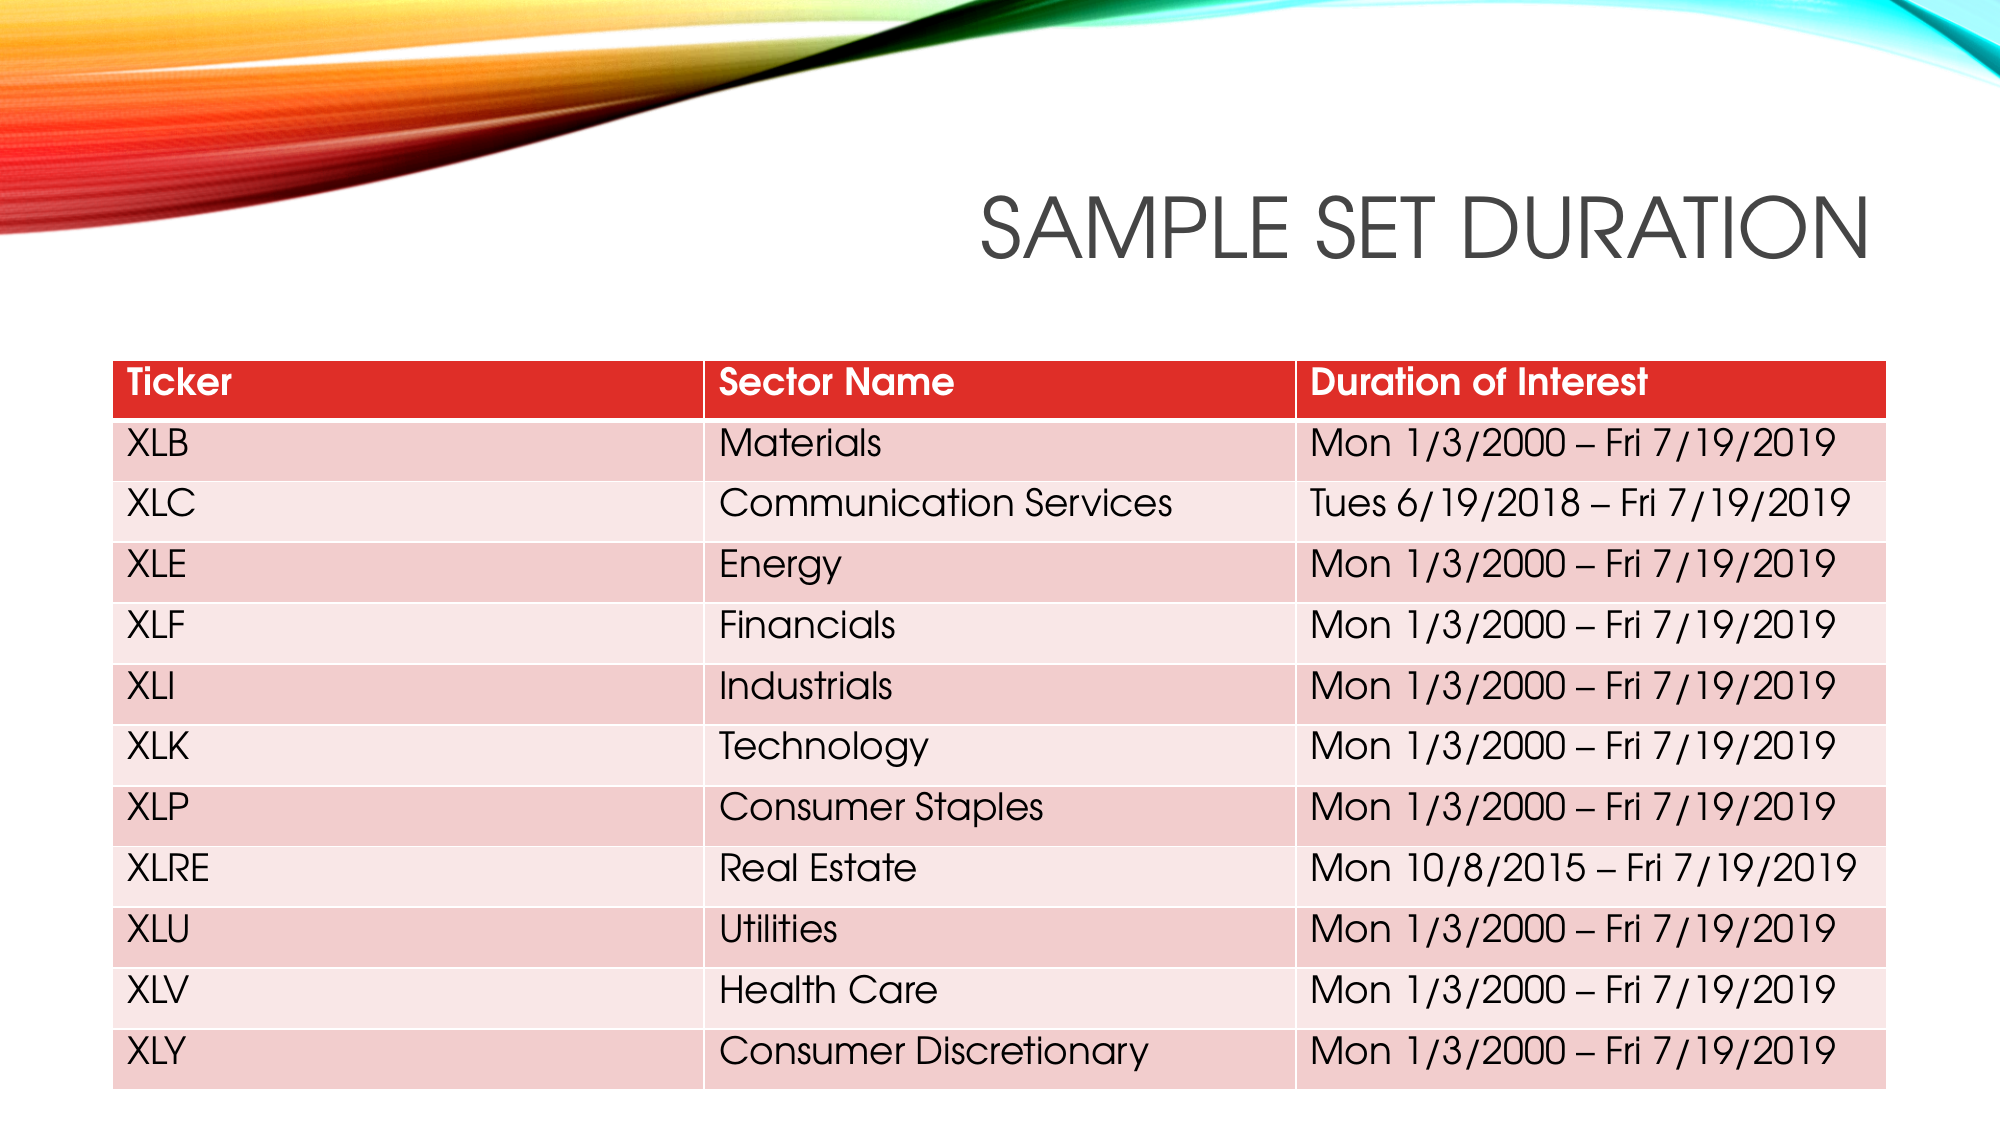

# Sample Set duration
| Ticker | Sector Name | Duration of Interest |
| --- | --- | --- |
| XLB | Materials | Mon 1/3/2000 – Fri 7/19/2019 |
| XLC | Communication Services | Tues 6/19/2018 – Fri 7/19/2019 |
| XLE | Energy | Mon 1/3/2000 – Fri 7/19/2019 |
| XLF | Financials | Mon 1/3/2000 – Fri 7/19/2019 |
| XLI | Industrials | Mon 1/3/2000 – Fri 7/19/2019 |
| XLK | Technology | Mon 1/3/2000 – Fri 7/19/2019 |
| XLP | Consumer Staples | Mon 1/3/2000 – Fri 7/19/2019 |
| XLRE | Real Estate | Mon 10/8/2015 – Fri 7/19/2019 |
| XLU | Utilities | Mon 1/3/2000 – Fri 7/19/2019 |
| XLV | Health Care | Mon 1/3/2000 – Fri 7/19/2019 |
| XLY | Consumer Discretionary | Mon 1/3/2000 – Fri 7/19/2019 |